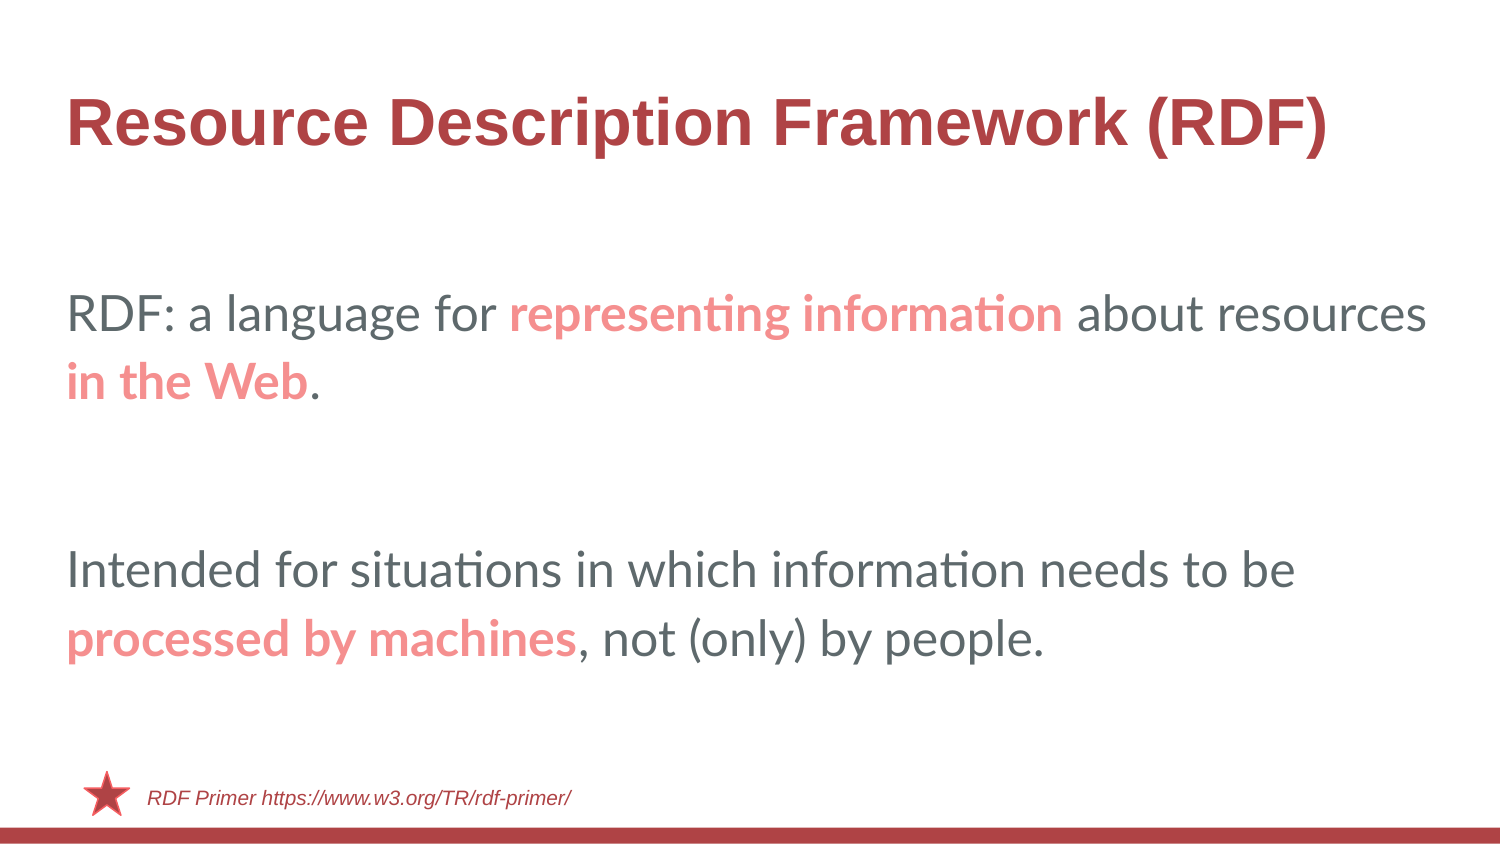

# Resource Description Framework (RDF)
RDF: a language for representing information about resources in the Web.

Intended for situations in which information needs to be processed by machines, not (only) by people.

RDF Primer https://www.w3.org/TR/rdf-primer/